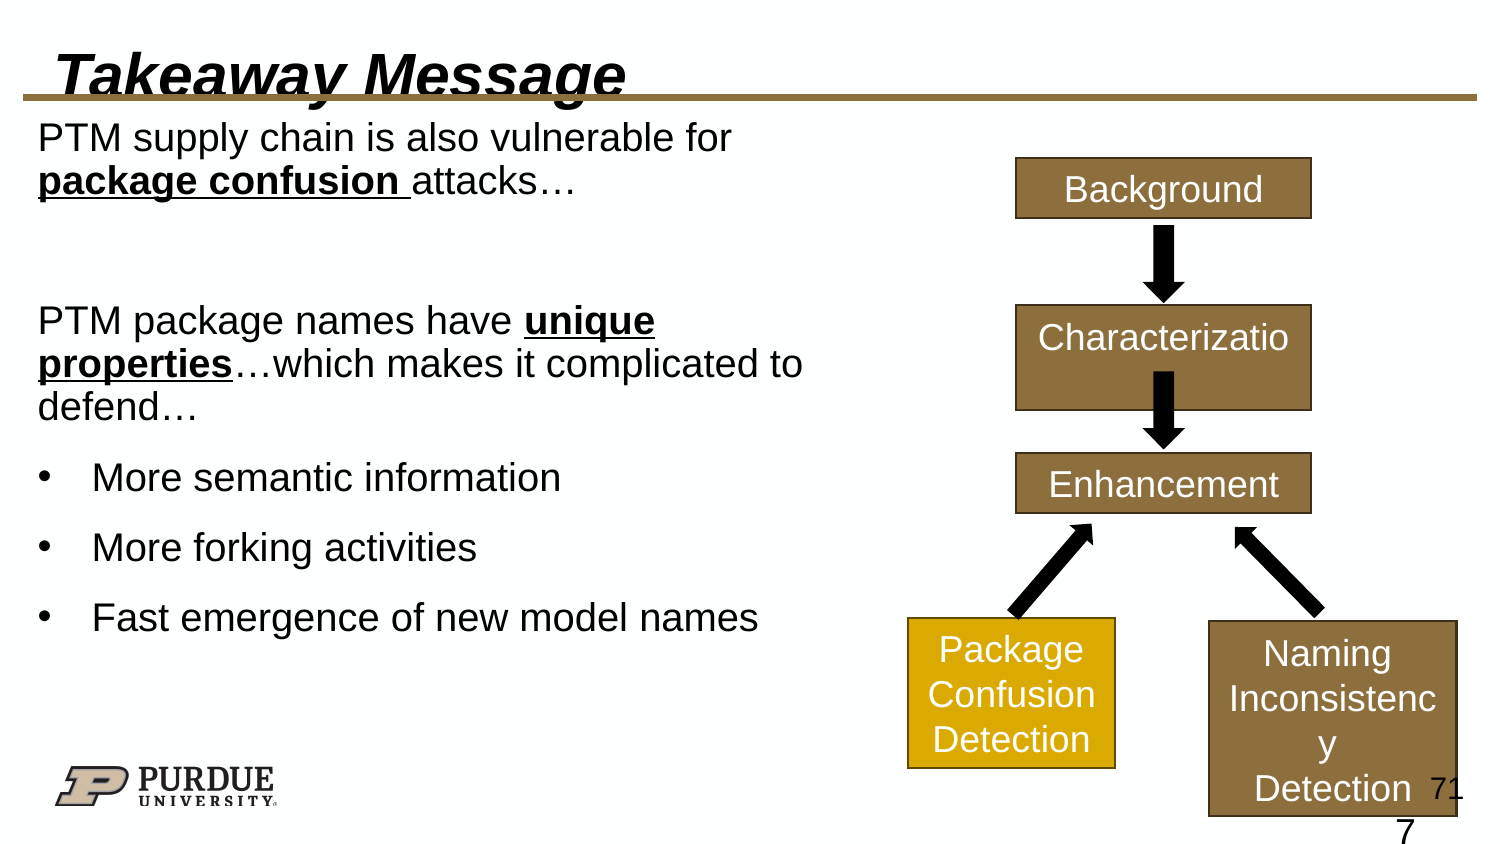

# Takeaway Message
PTM supply chain is also vulnerable for package confusion attacks…

PTM package names have unique properties…which makes it complicated to defend…
More semantic information
More forking activities
Fast emergence of new model names

Background

Characterization

Enhancement

Package Confusion
Detection
Naming
Inconsistency
Detection
71
71